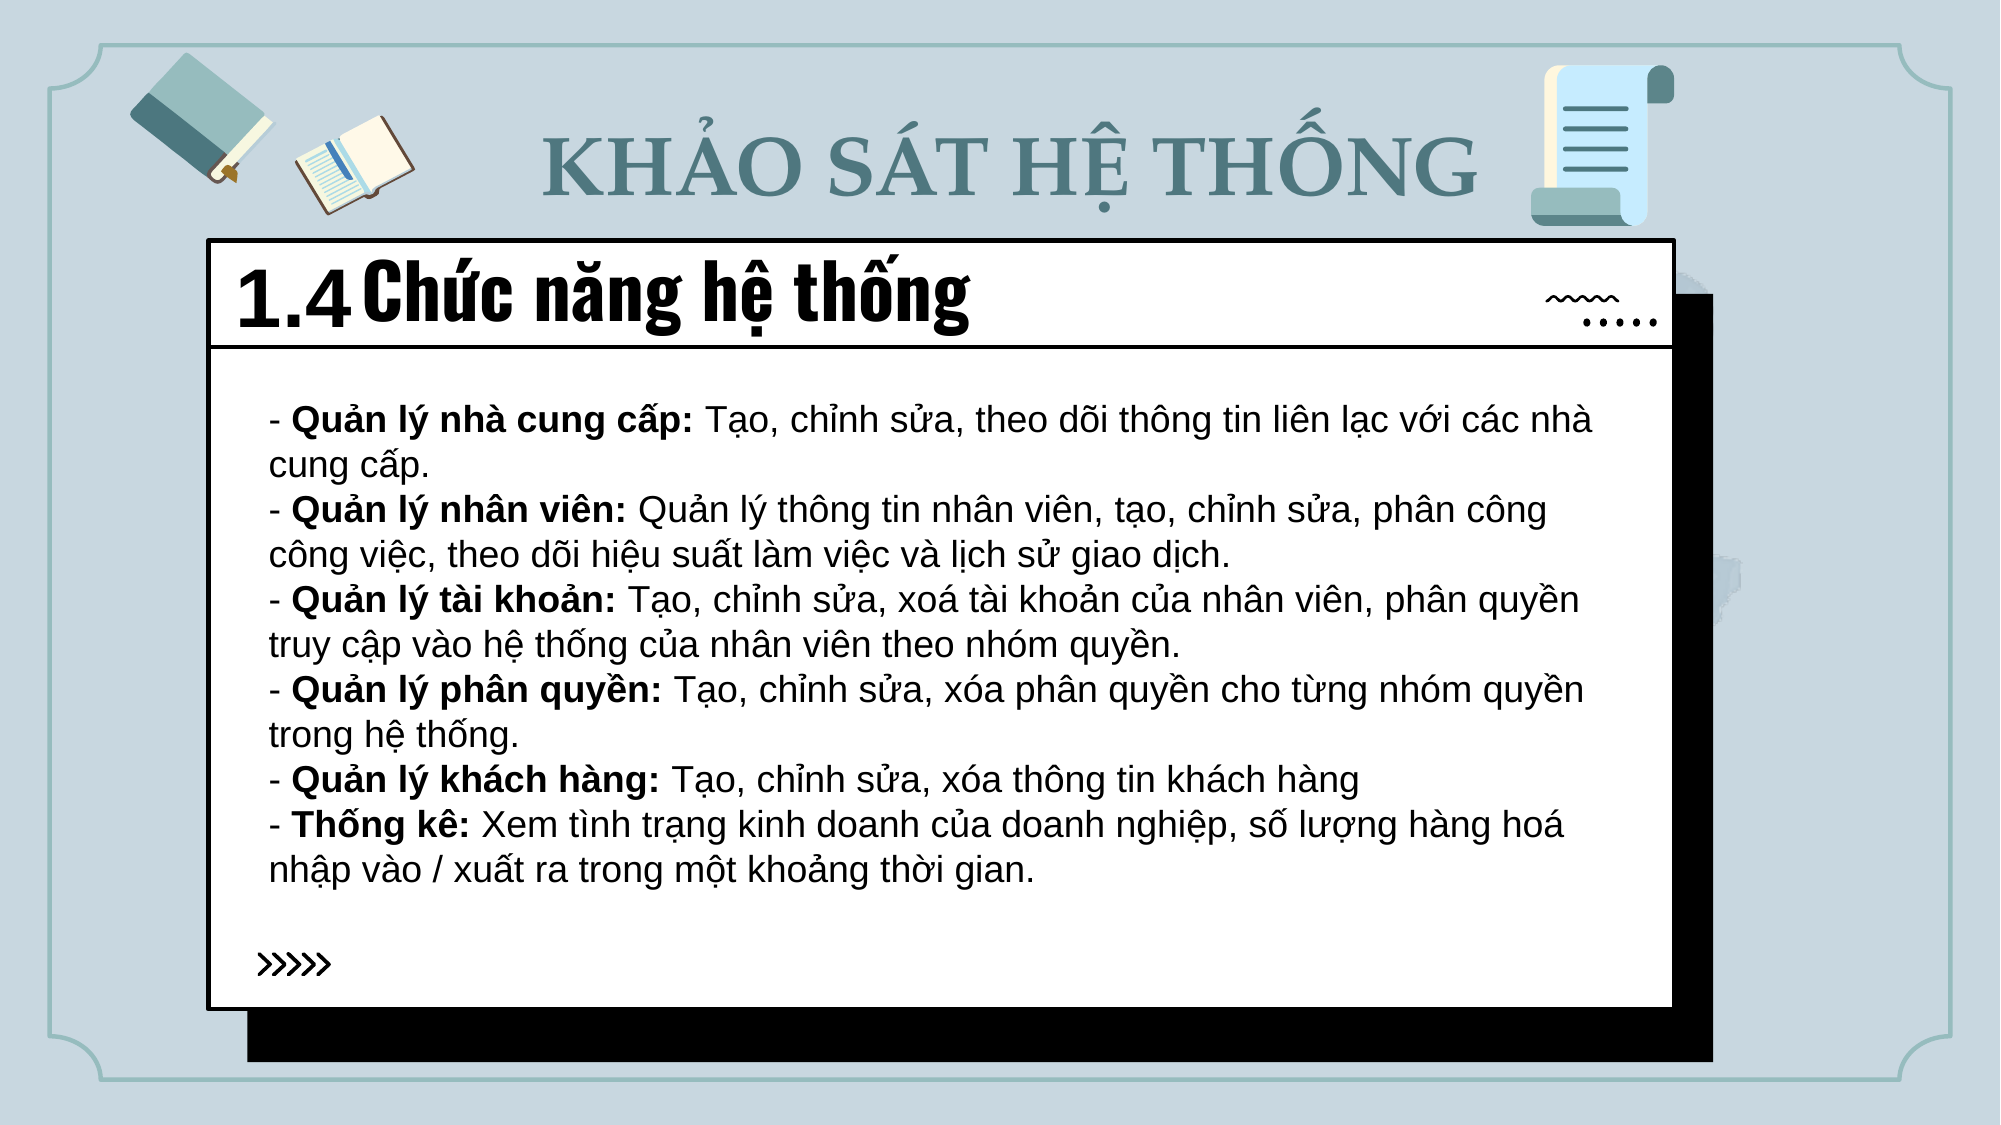

# KHẢO SÁT HỆ THỐNG
1.4

Chức năng hệ thống

- Quản lý nhà cung cấp: Tạo, chỉnh sửa, theo dõi thông tin liên lạc với các nhà cung cấp.
- Quản lý nhân viên: Quản lý thông tin nhân viên, tạo, chỉnh sửa, phân công công việc, theo dõi hiệu suất làm việc và lịch sử giao dịch.
- Quản lý tài khoản: Tạo, chỉnh sửa, xoá tài khoản của nhân viên, phân quyền truy cập vào hệ thống của nhân viên theo nhóm quyền.
- Quản lý phân quyền: Tạo, chỉnh sửa, xóa phân quyền cho từng nhóm quyền trong hệ thống.
- Quản lý khách hàng: Tạo, chỉnh sửa, xóa thông tin khách hàng
- Thống kê: Xem tình trạng kinh doanh của doanh nghiệp, số lượng hàng hoá nhập vào / xuất ra trong một khoảng thời gian.